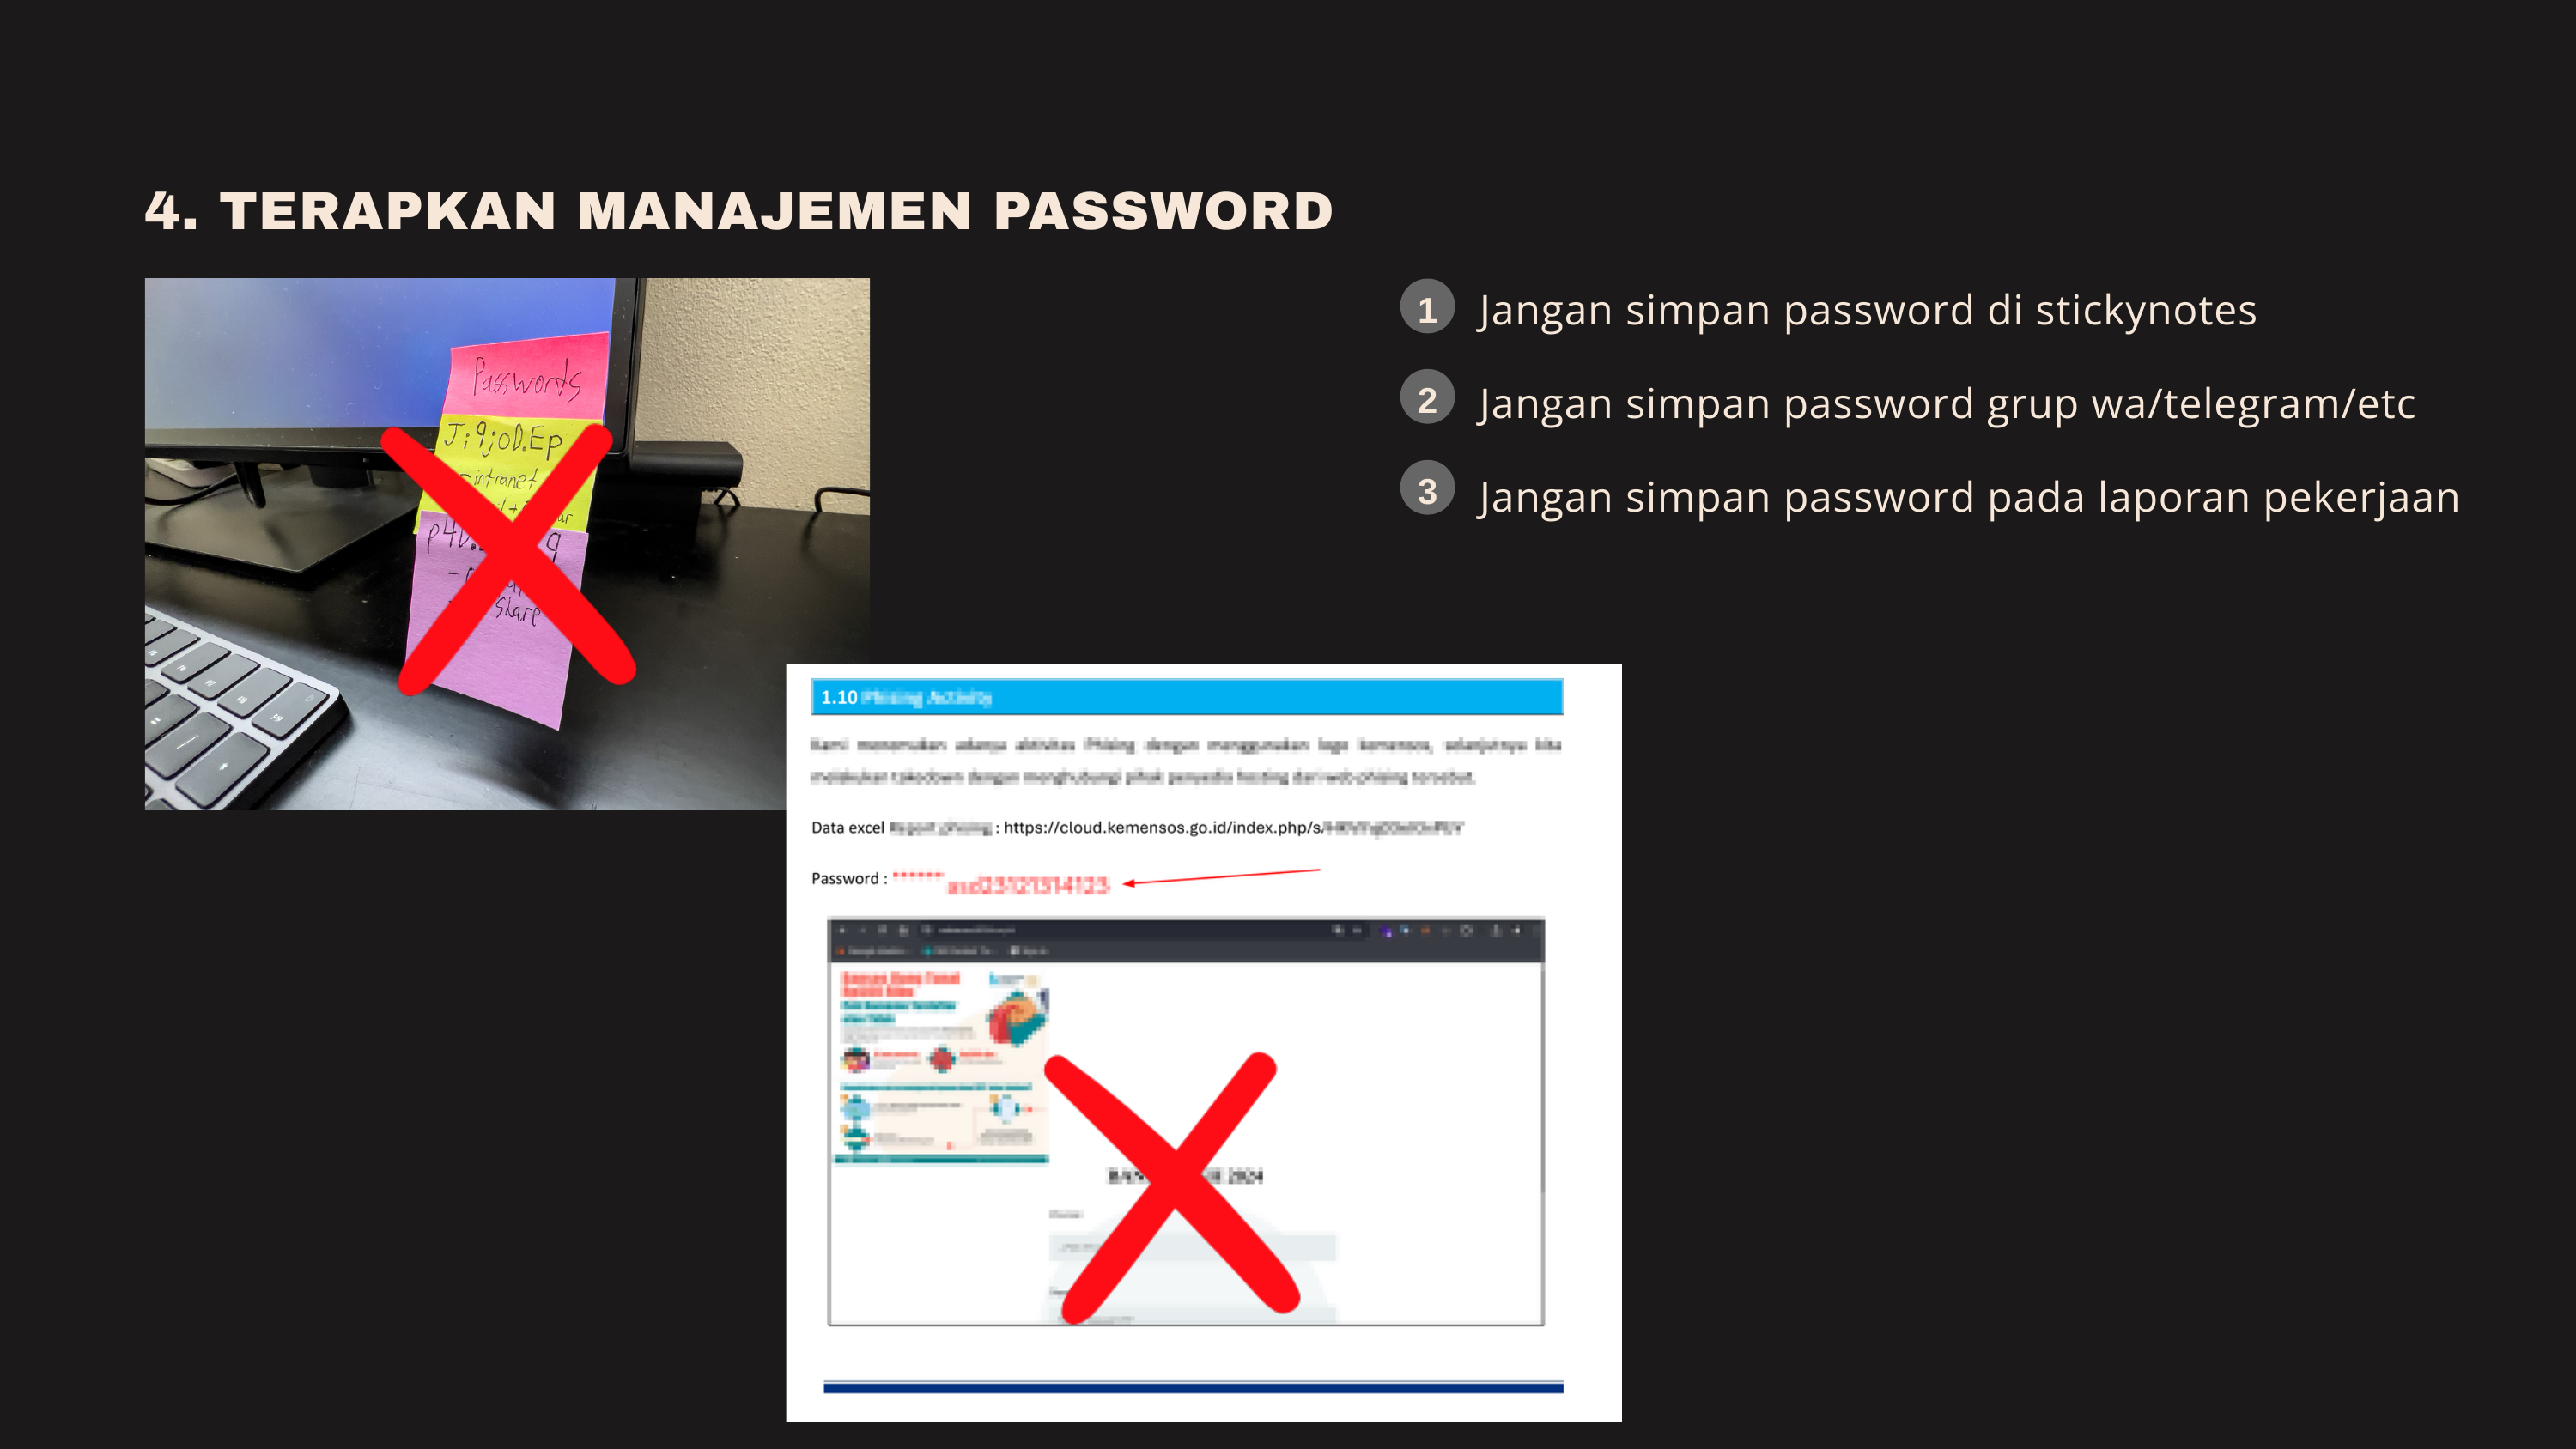

4. TERAPKAN MANAJEMEN PASSWORD
1
Jangan simpan password di stickynotes

2
Jangan simpan password grup wa/telegram/etc

3

Jangan simpan password pada laporan pekerjaan